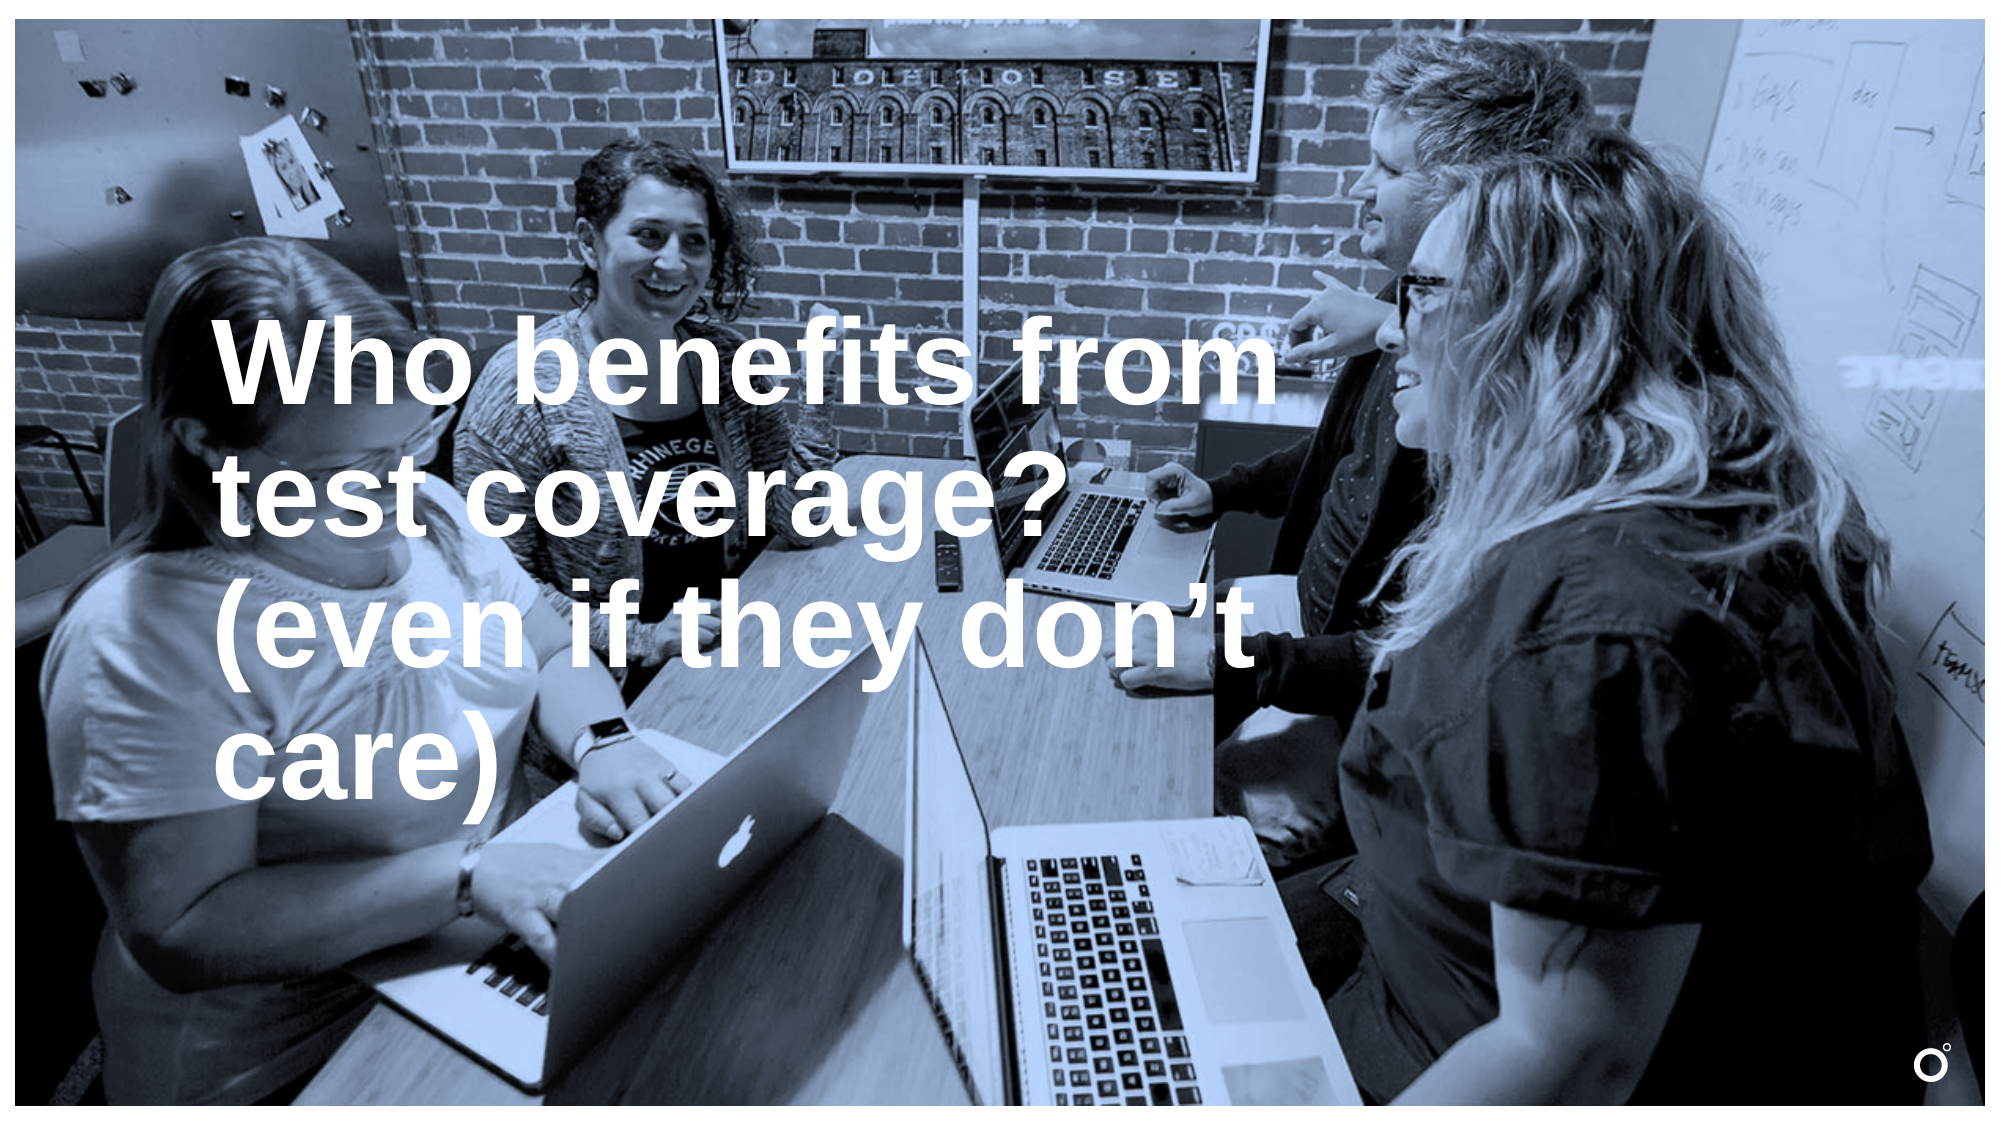

Who benefits from test coverage?
(even if they don’t care)